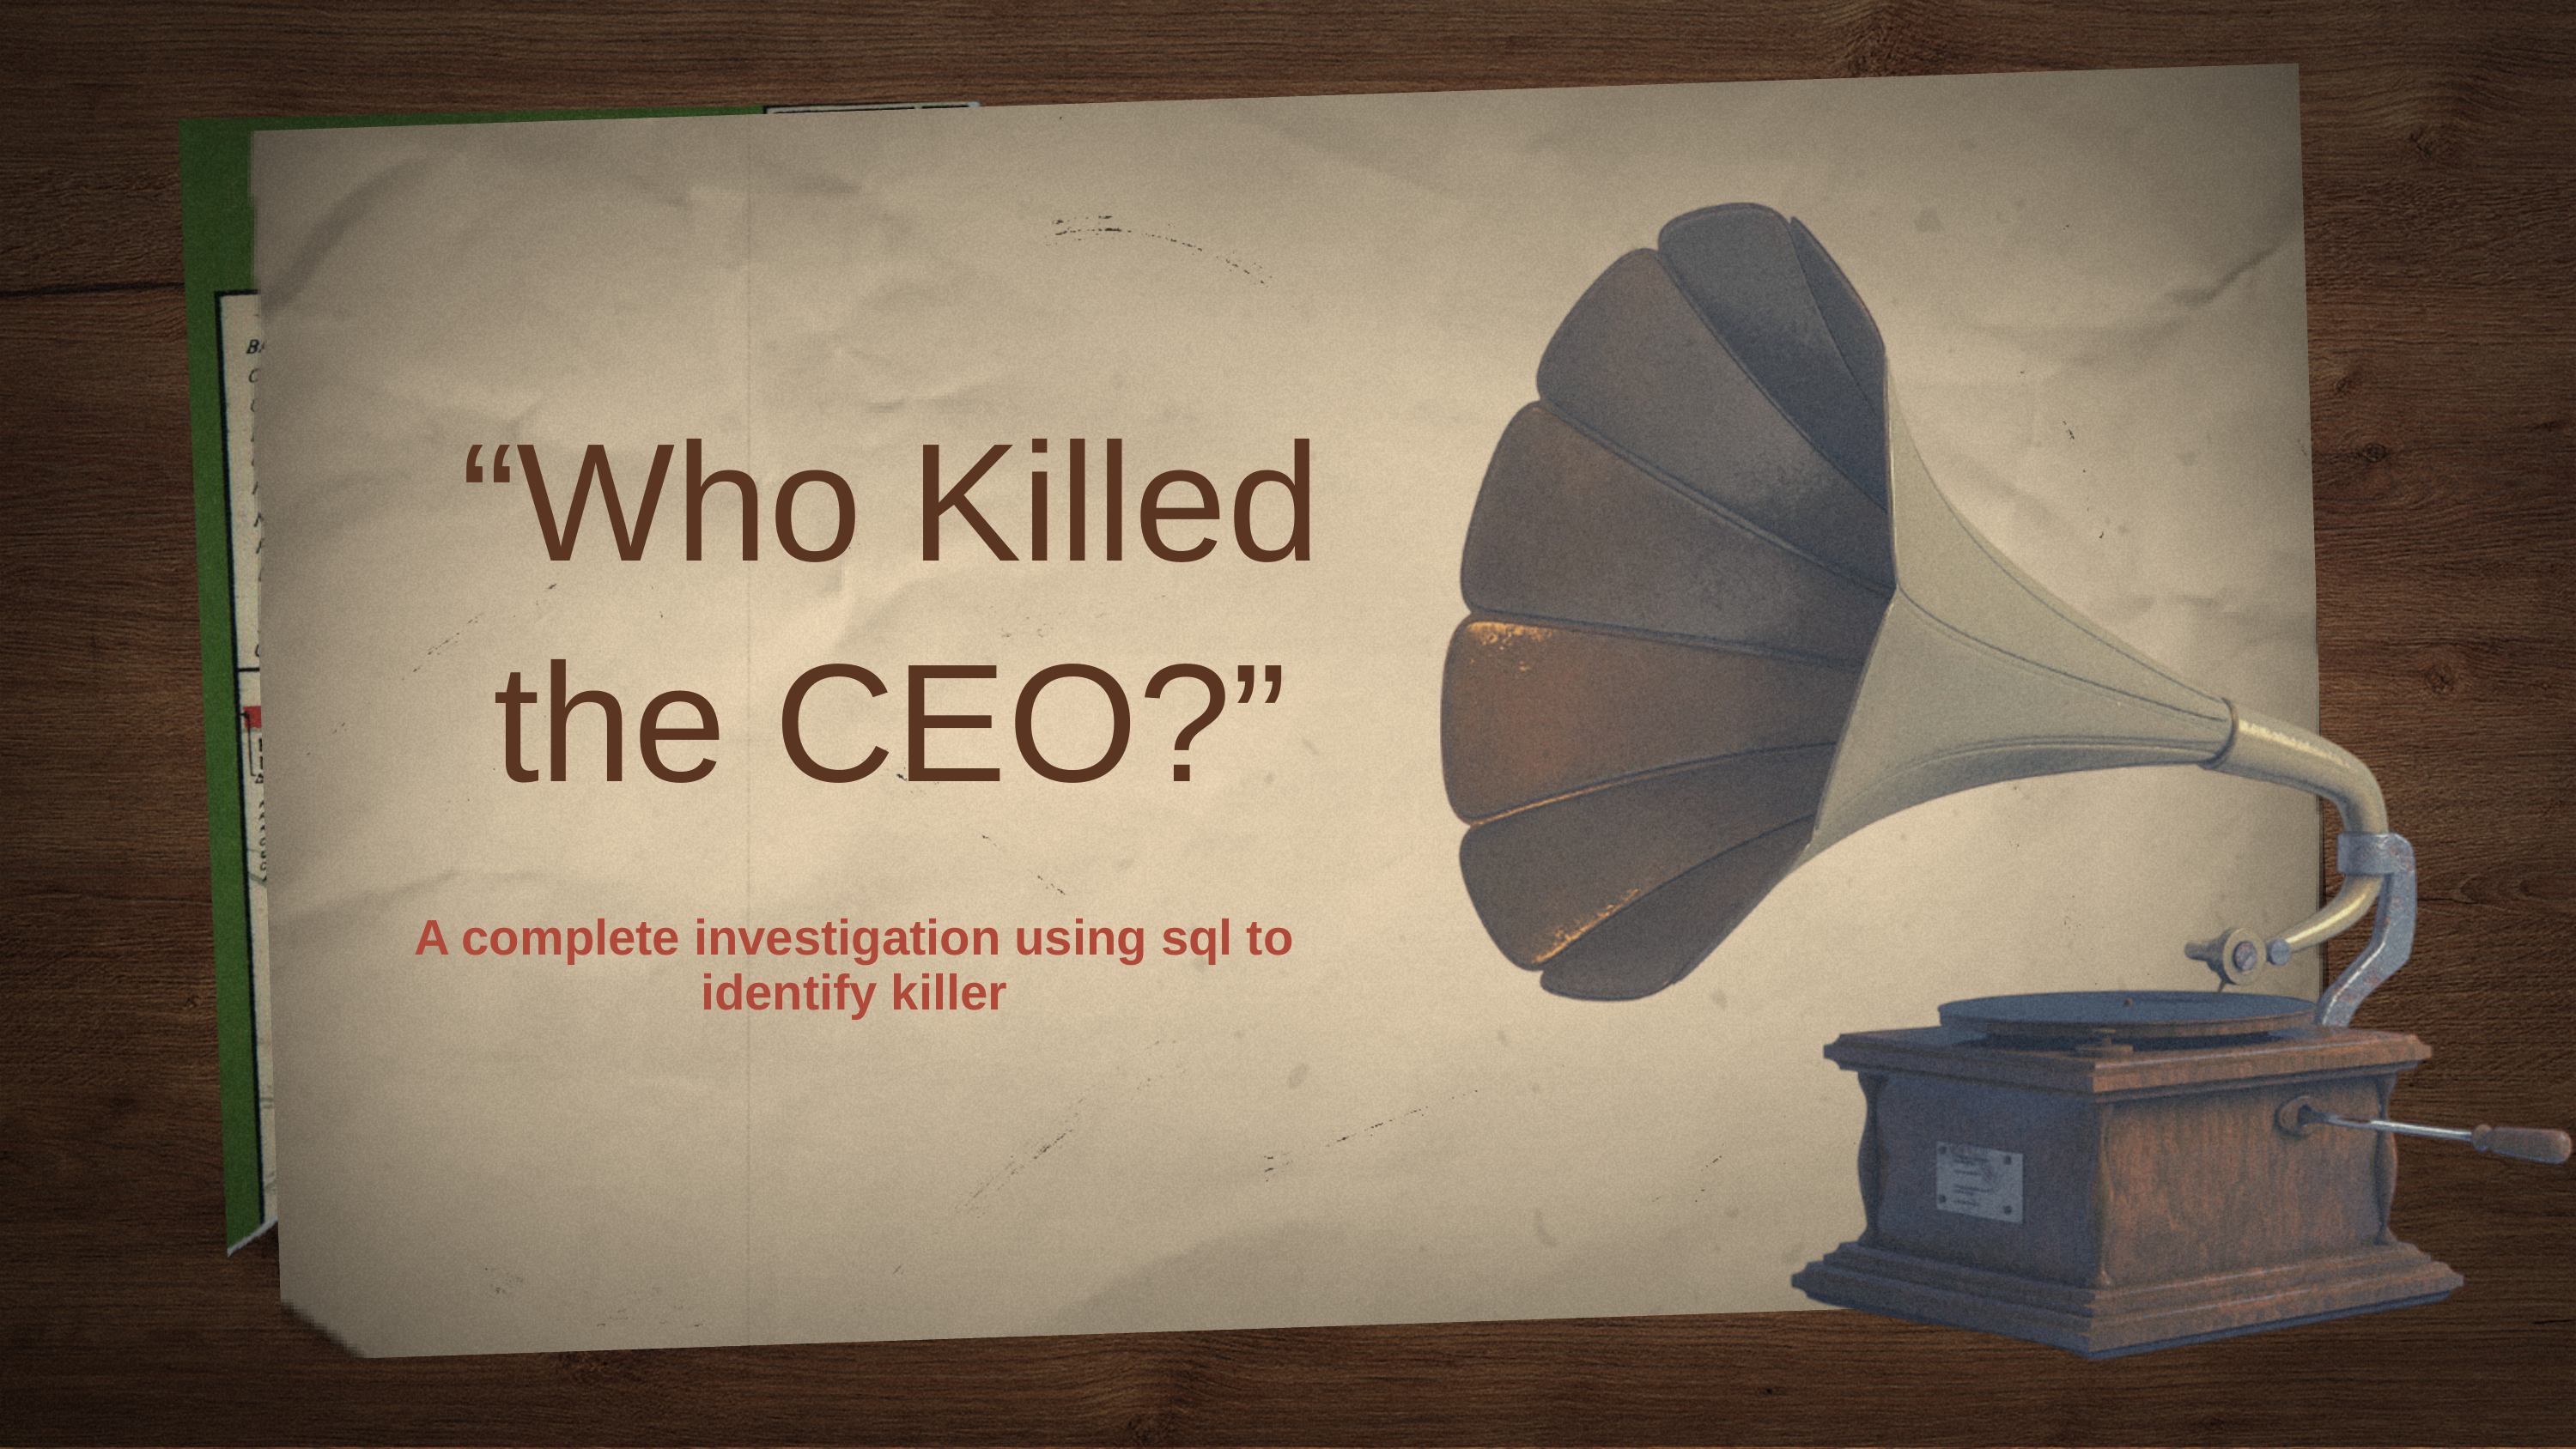

“Who Killed the CEO?”
A complete investigation using sql to identify killer